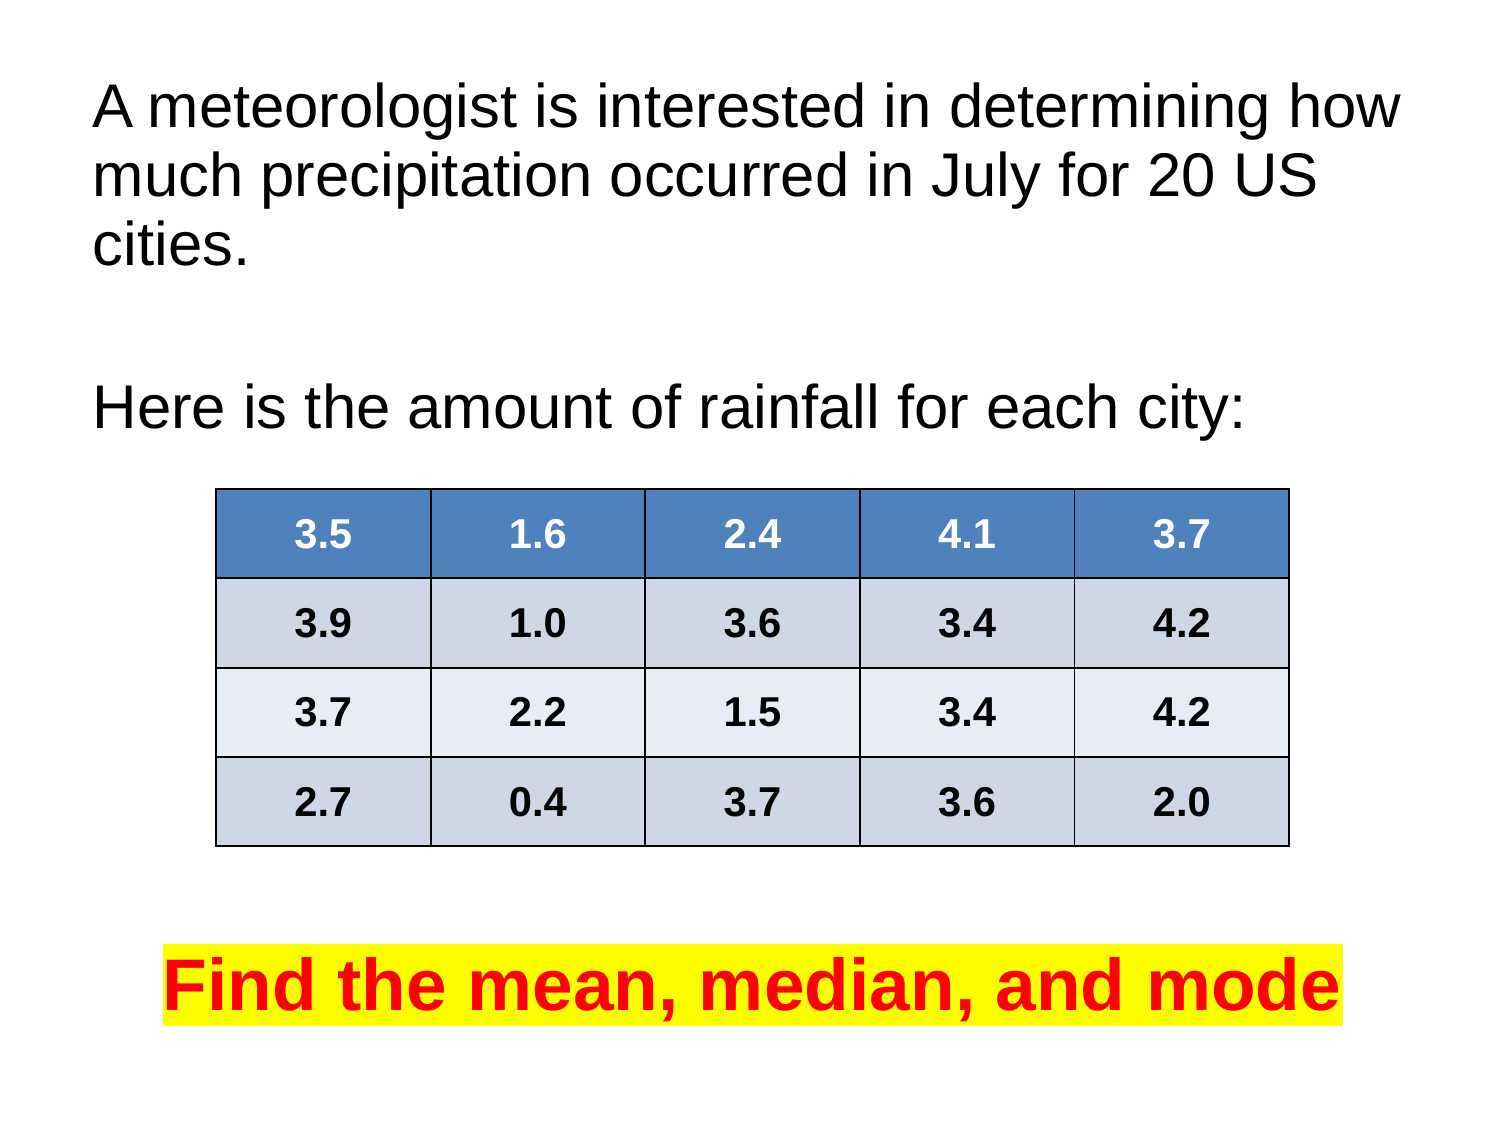

A meteorologist is interested in determining how much precipitation occurred in July for 20 US cities.

Here is the amount of rainfall for each city:

Find the mean, median, and mode
| 3.5 | 1.6 | 2.4 | 4.1 | 3.7 |
| --- | --- | --- | --- | --- |
| 3.9 | 1.0 | 3.6 | 3.4 | 4.2 |
| 3.7 | 2.2 | 1.5 | 3.4 | 4.2 |
| 2.7 | 0.4 | 3.7 | 3.6 | 2.0 |